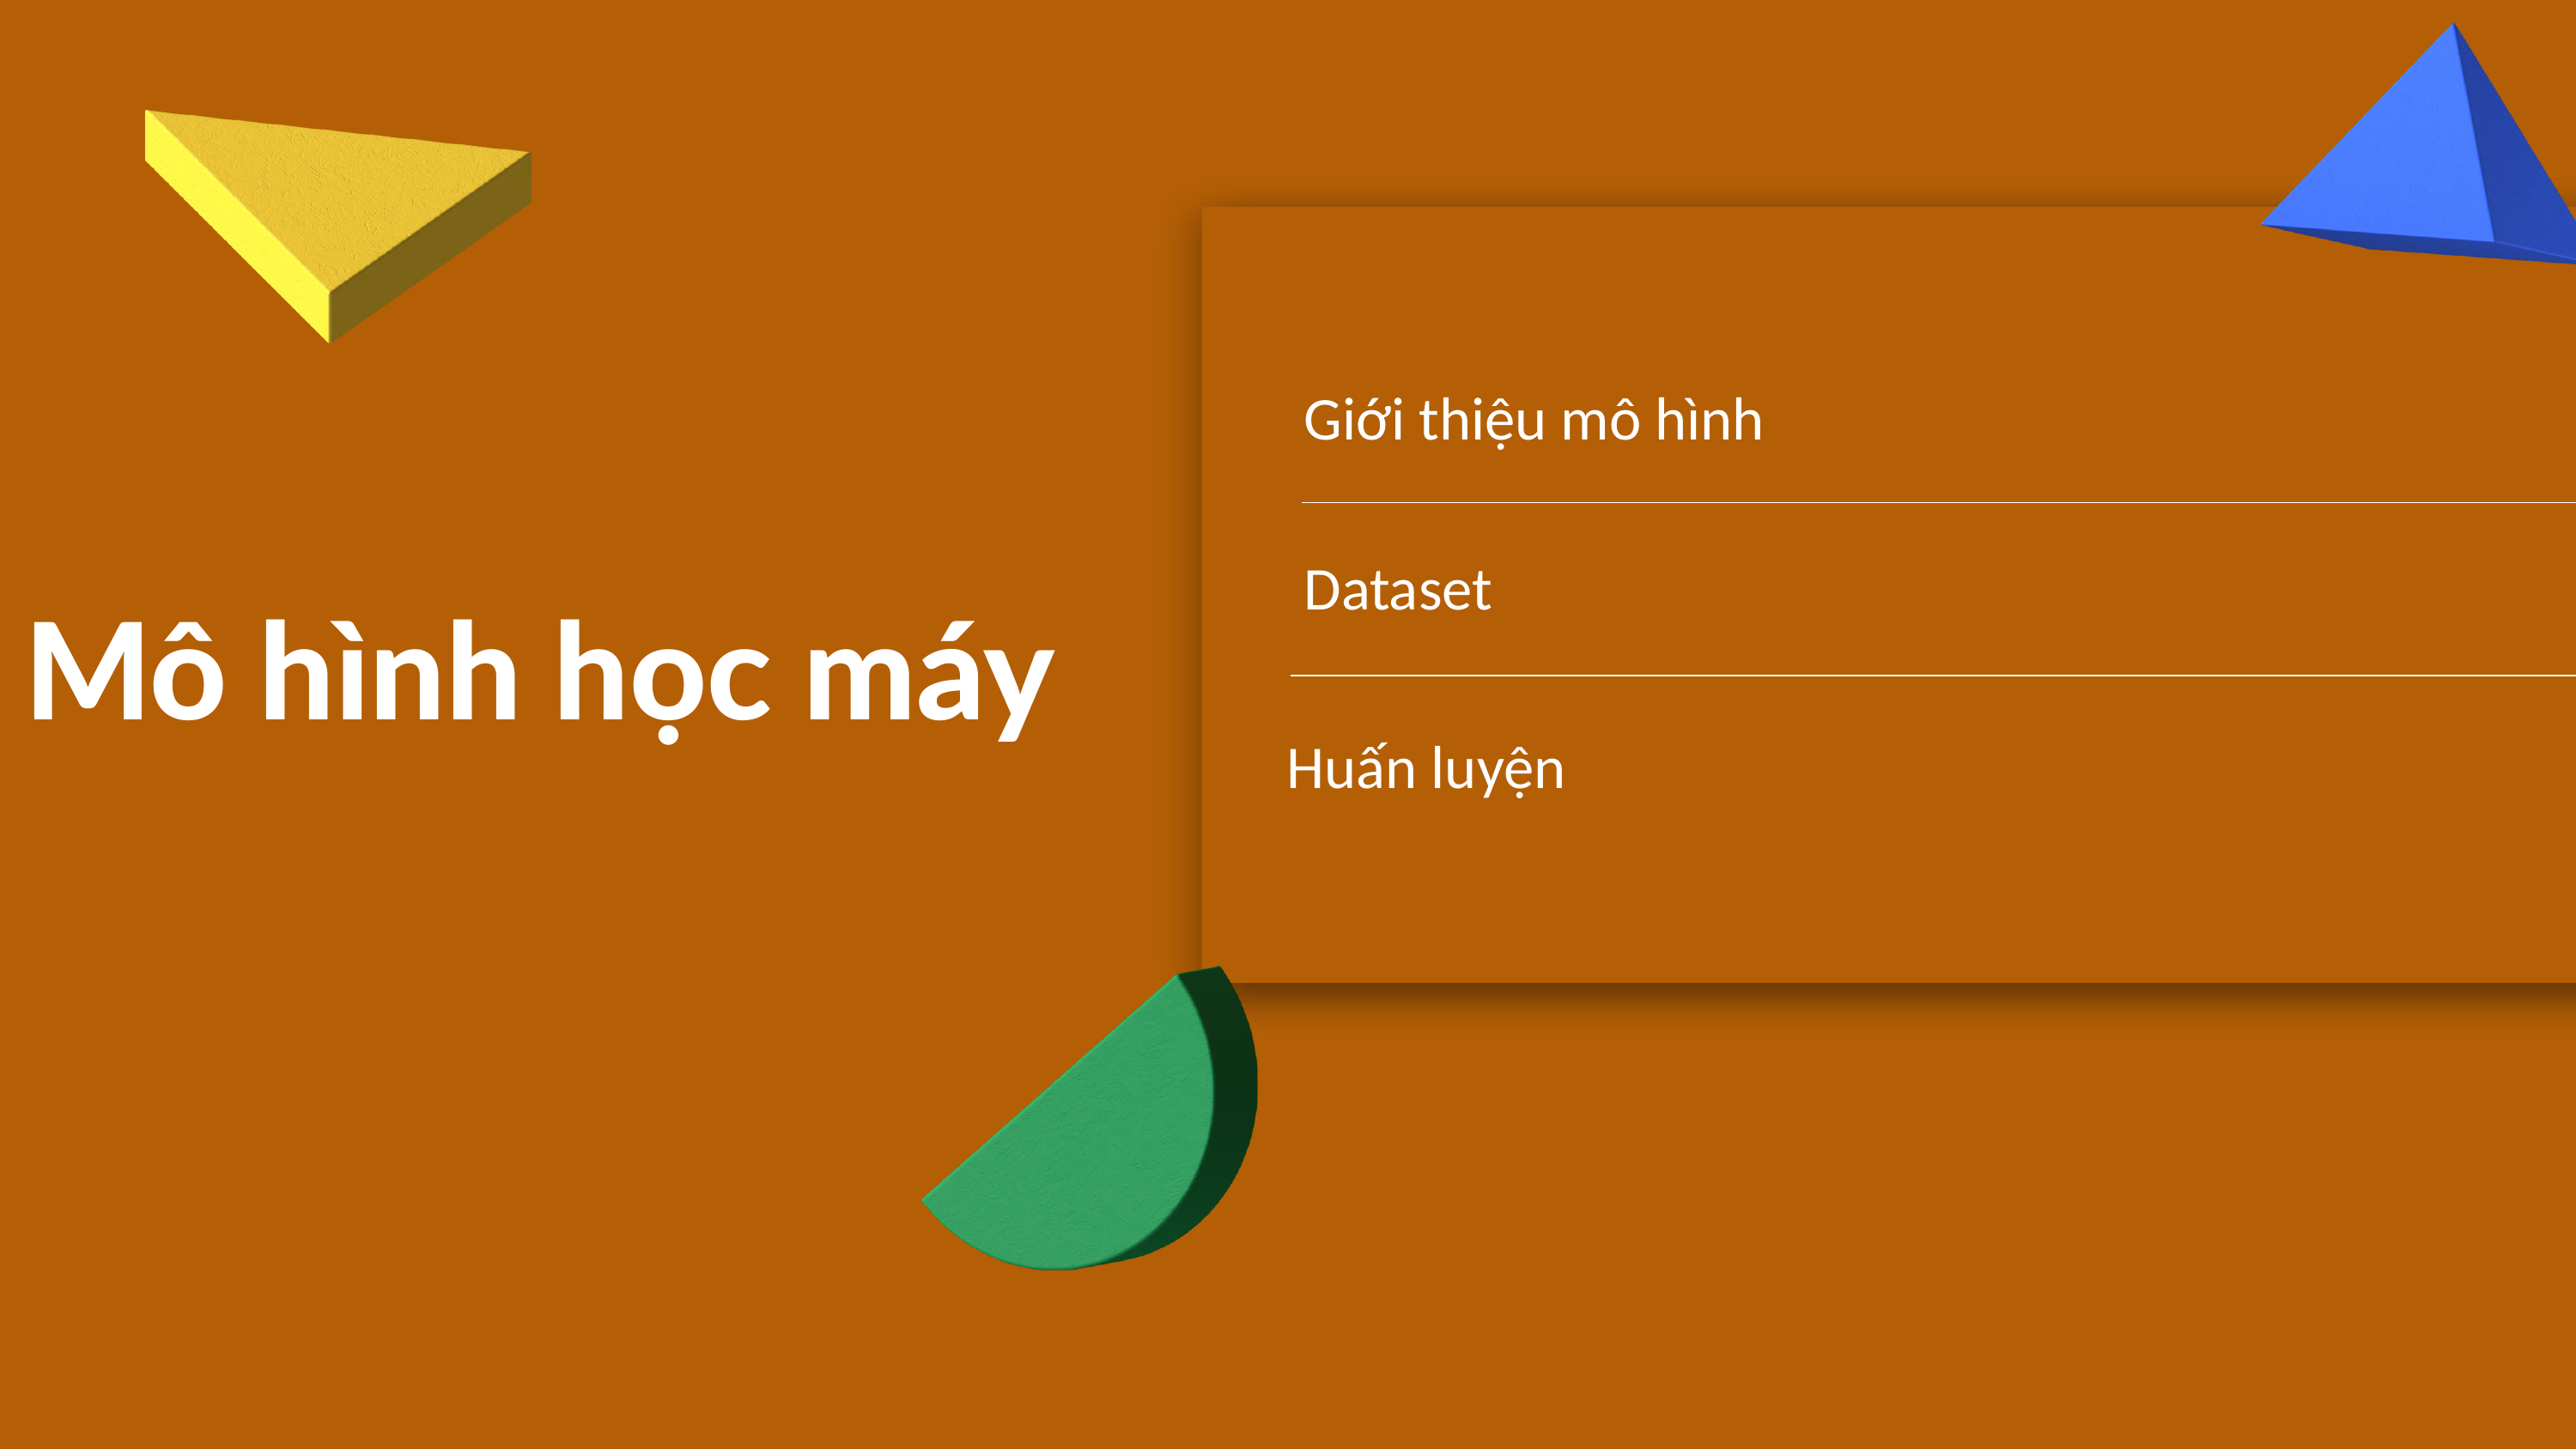

Giới thiệu mô hình
Dataset
Mô hình học máy
Huấn luyện